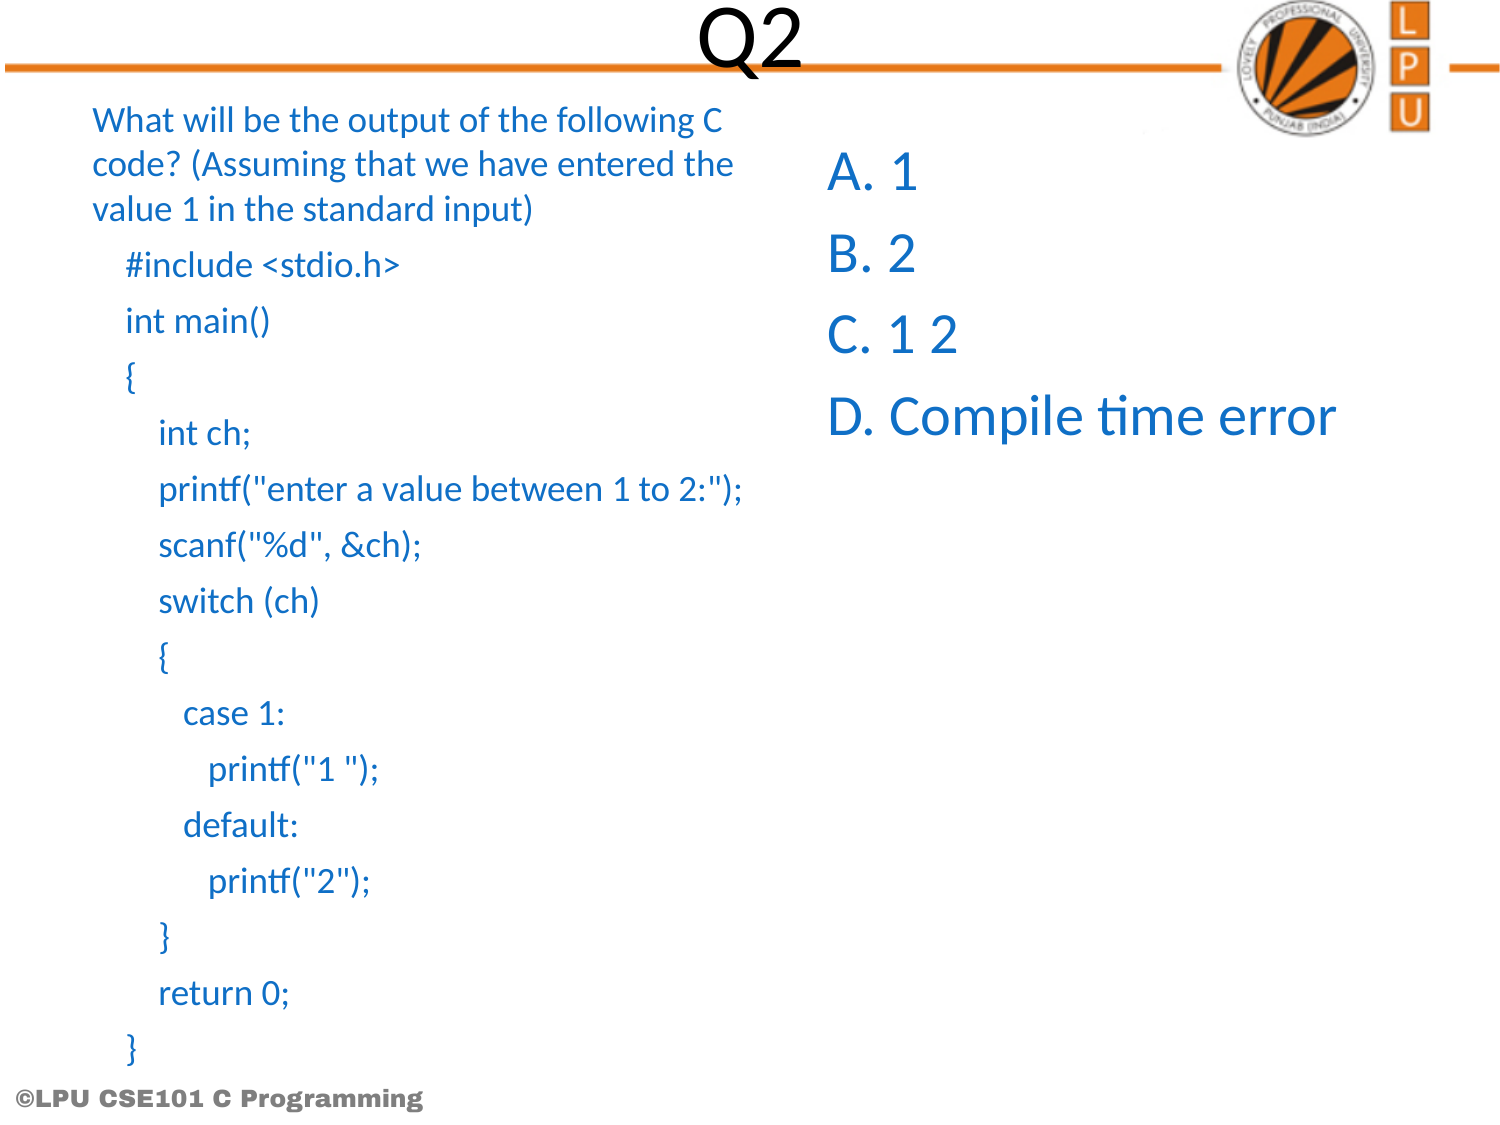

# Q2
What will be the output of the following C code? (Assuming that we have entered the value 1 in the standard input)
    #include <stdio.h>
    int main()
    {
        int ch;
        printf("enter a value between 1 to 2:");
        scanf("%d", &ch);
        switch (ch)
        {
           case 1:
              printf("1 ");
           default:
              printf("2");
        }
        return 0;
    }
A. 1
B. 2
C. 1 2
D. Compile time error